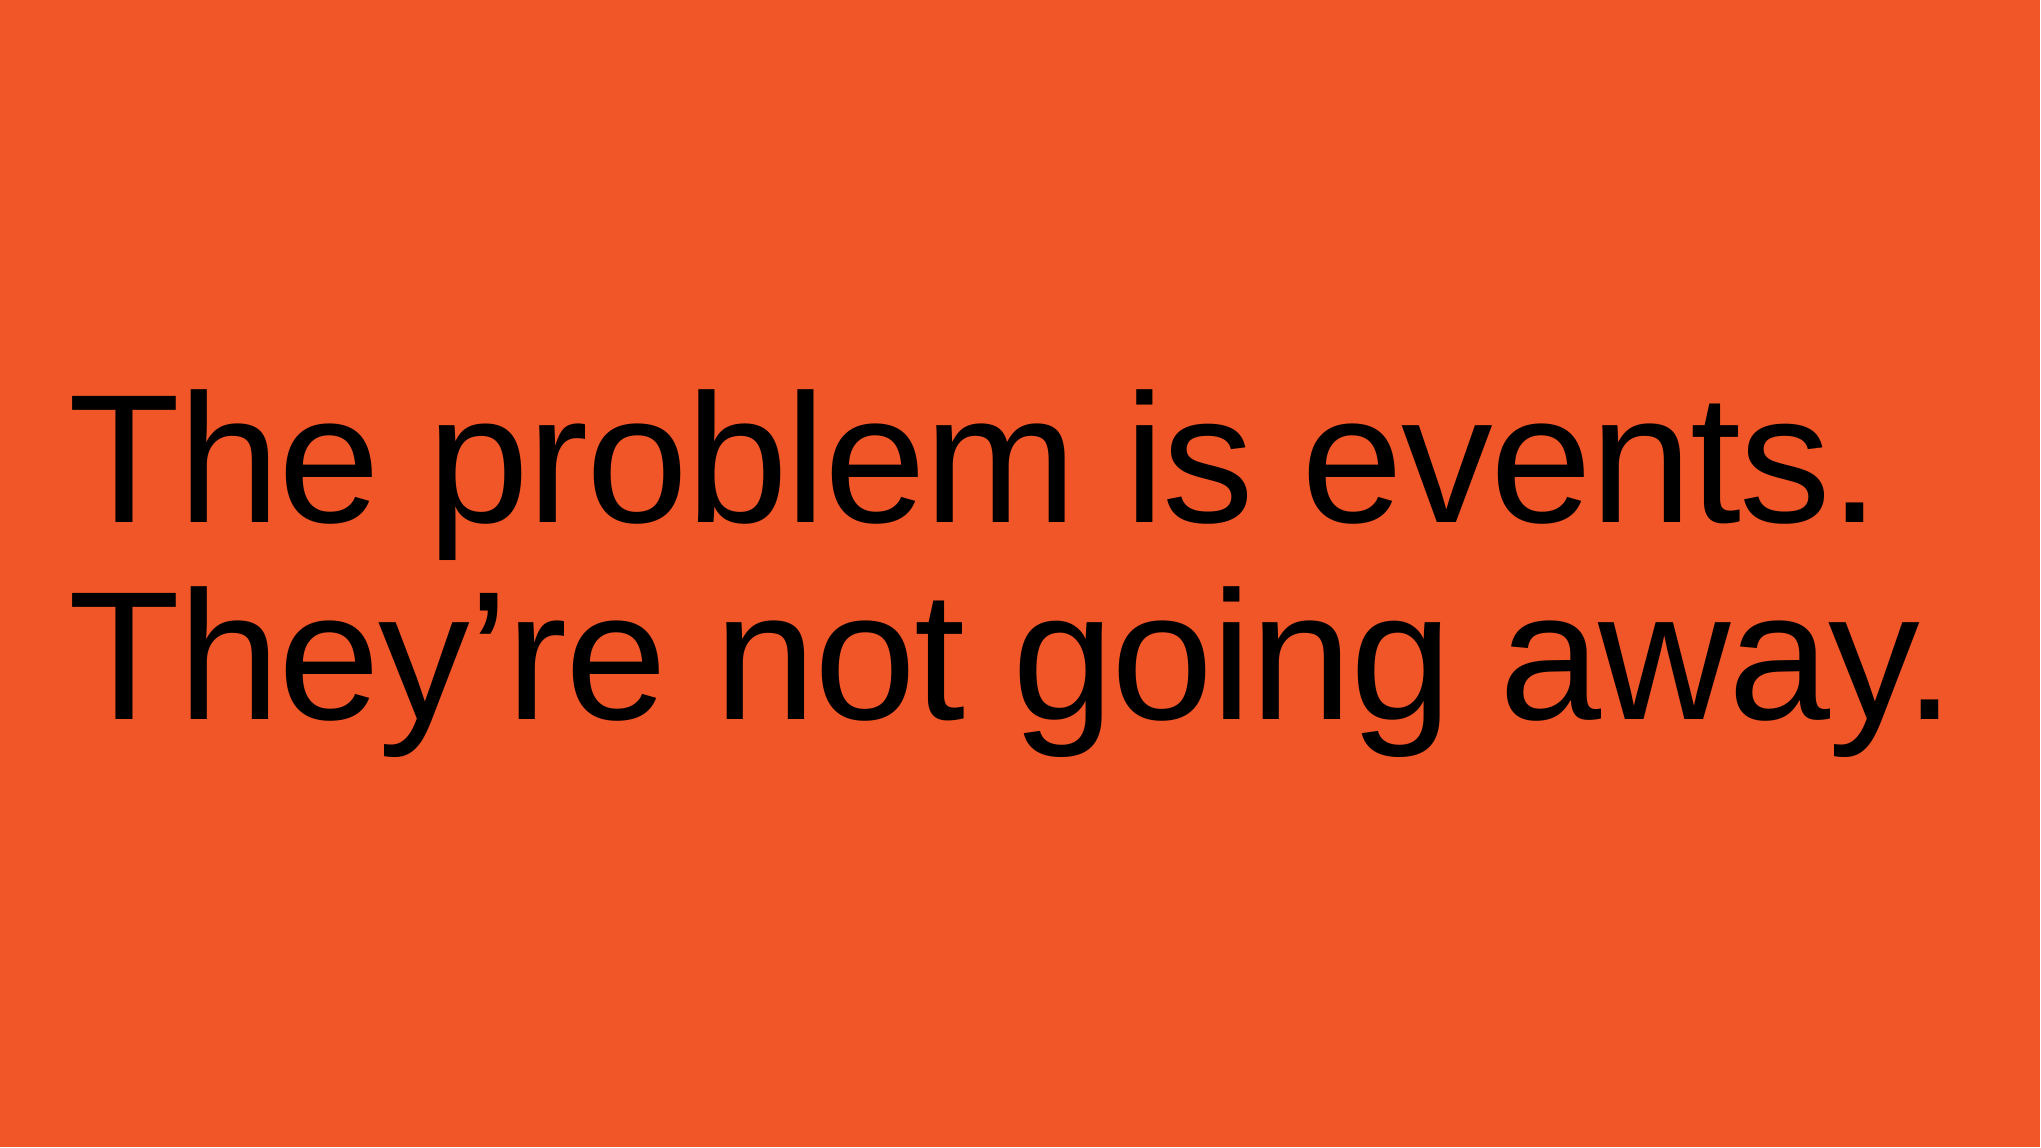

# The problem is events. They’re not going away.